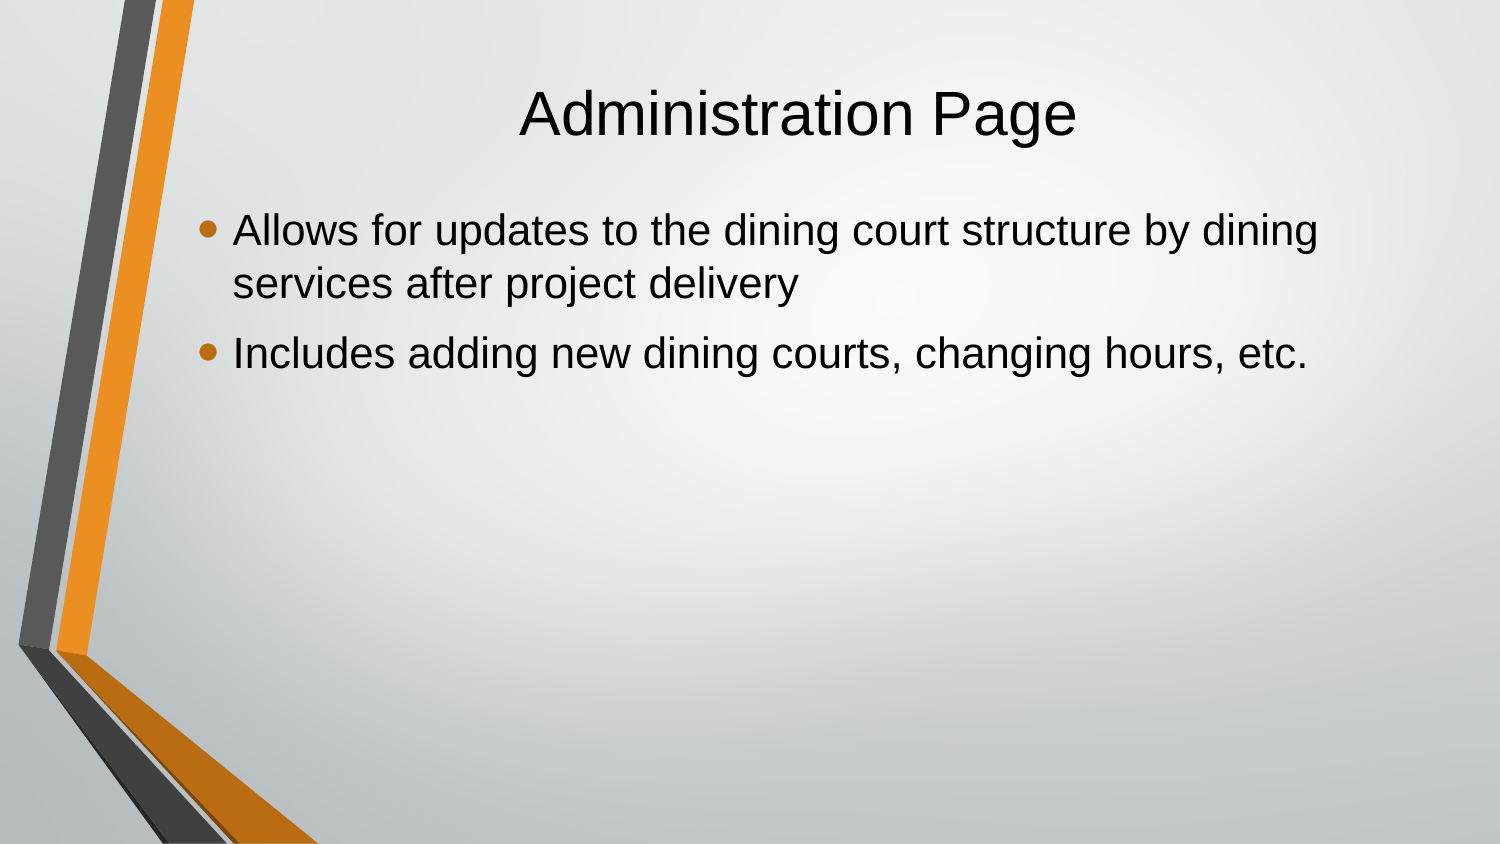

# Administration Page
Allows for updates to the dining court structure by dining services after project delivery
Includes adding new dining courts, changing hours, etc.